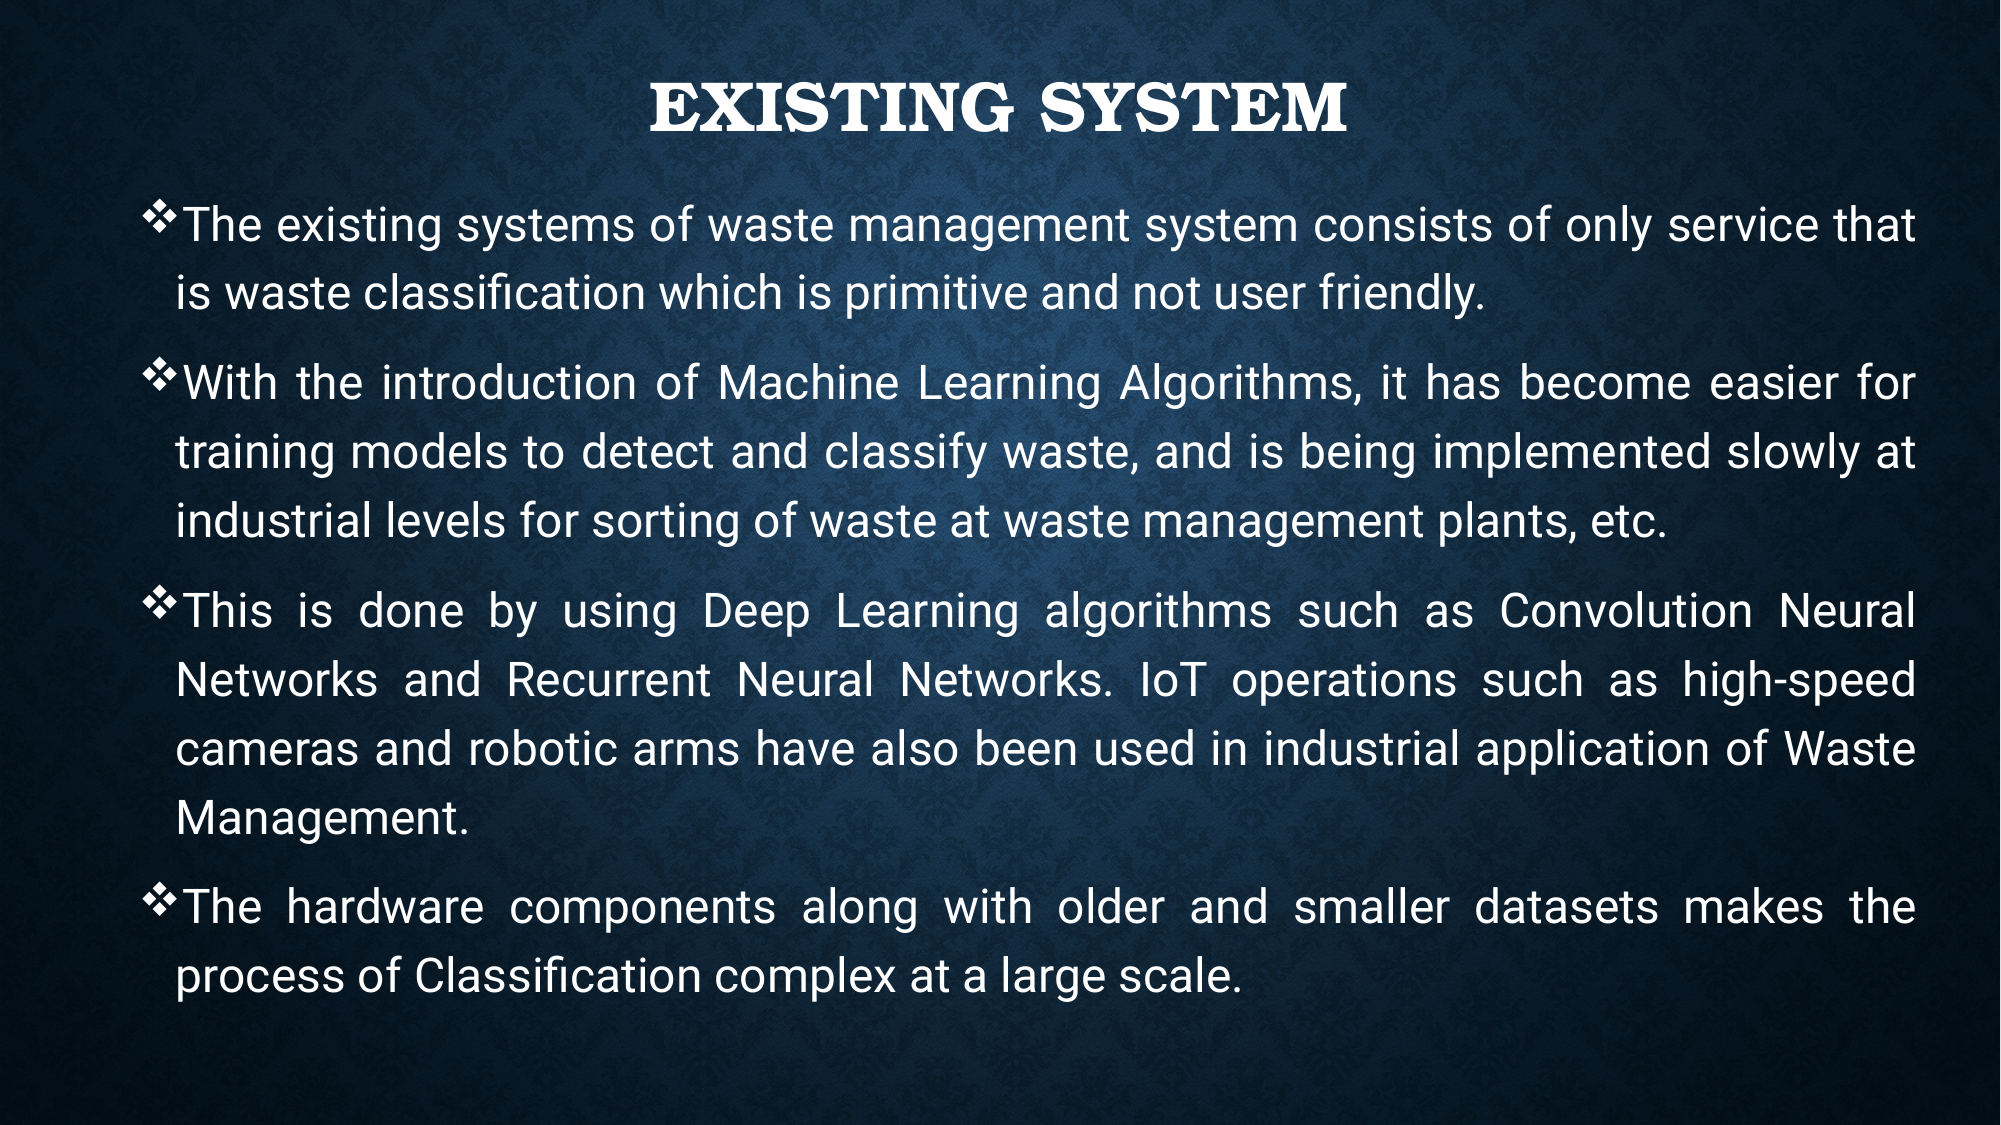

# EXISTING SYSTEM
The existing systems of waste management system consists of only service that is waste classification which is primitive and not user friendly.
With the introduction of Machine Learning Algorithms, it has become easier for training models to detect and classify waste, and is being implemented slowly at industrial levels for sorting of waste at waste management plants, etc.
This is done by using Deep Learning algorithms such as Convolution Neural Networks and Recurrent Neural Networks. IoT operations such as high-speed cameras and robotic arms have also been used in industrial application of Waste Management.
The hardware components along with older and smaller datasets makes the process of Classification complex at a large scale.